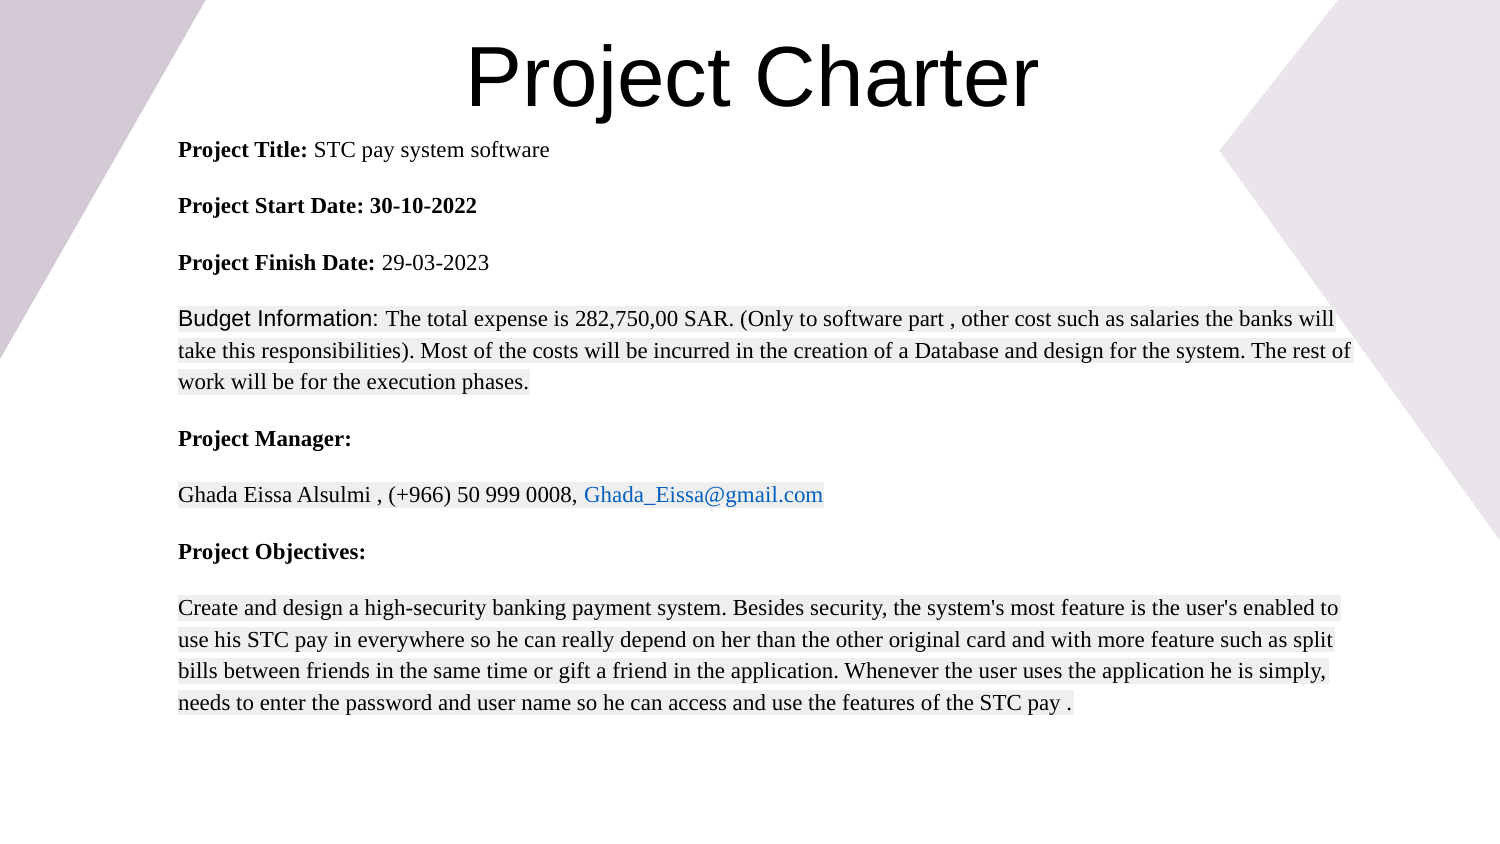

# Project Charter
Project Title: STC pay system software
Project Start Date: 30-10-2022
Project Finish Date: 29-03-2023
Budget Information: The total expense is 282,750,00 SAR. (Only to software part , other cost such as salaries the banks will take this responsibilities). Most of the costs will be incurred in the creation of a Database and design for the system. The rest of work will be for the execution phases.
Project Manager:
Ghada Eissa Alsulmi , (+966) 50 999 0008, Ghada_Eissa@gmail.com
Project Objectives:
Create and design a high-security banking payment system. Besides security, the system's most feature is the user's enabled to use his STC pay in everywhere so he can really depend on her than the other original card and with more feature such as split bills between friends in the same time or gift a friend in the application. Whenever the user uses the application he is simply, needs to enter the password and user name so he can access and use the features of the STC pay .